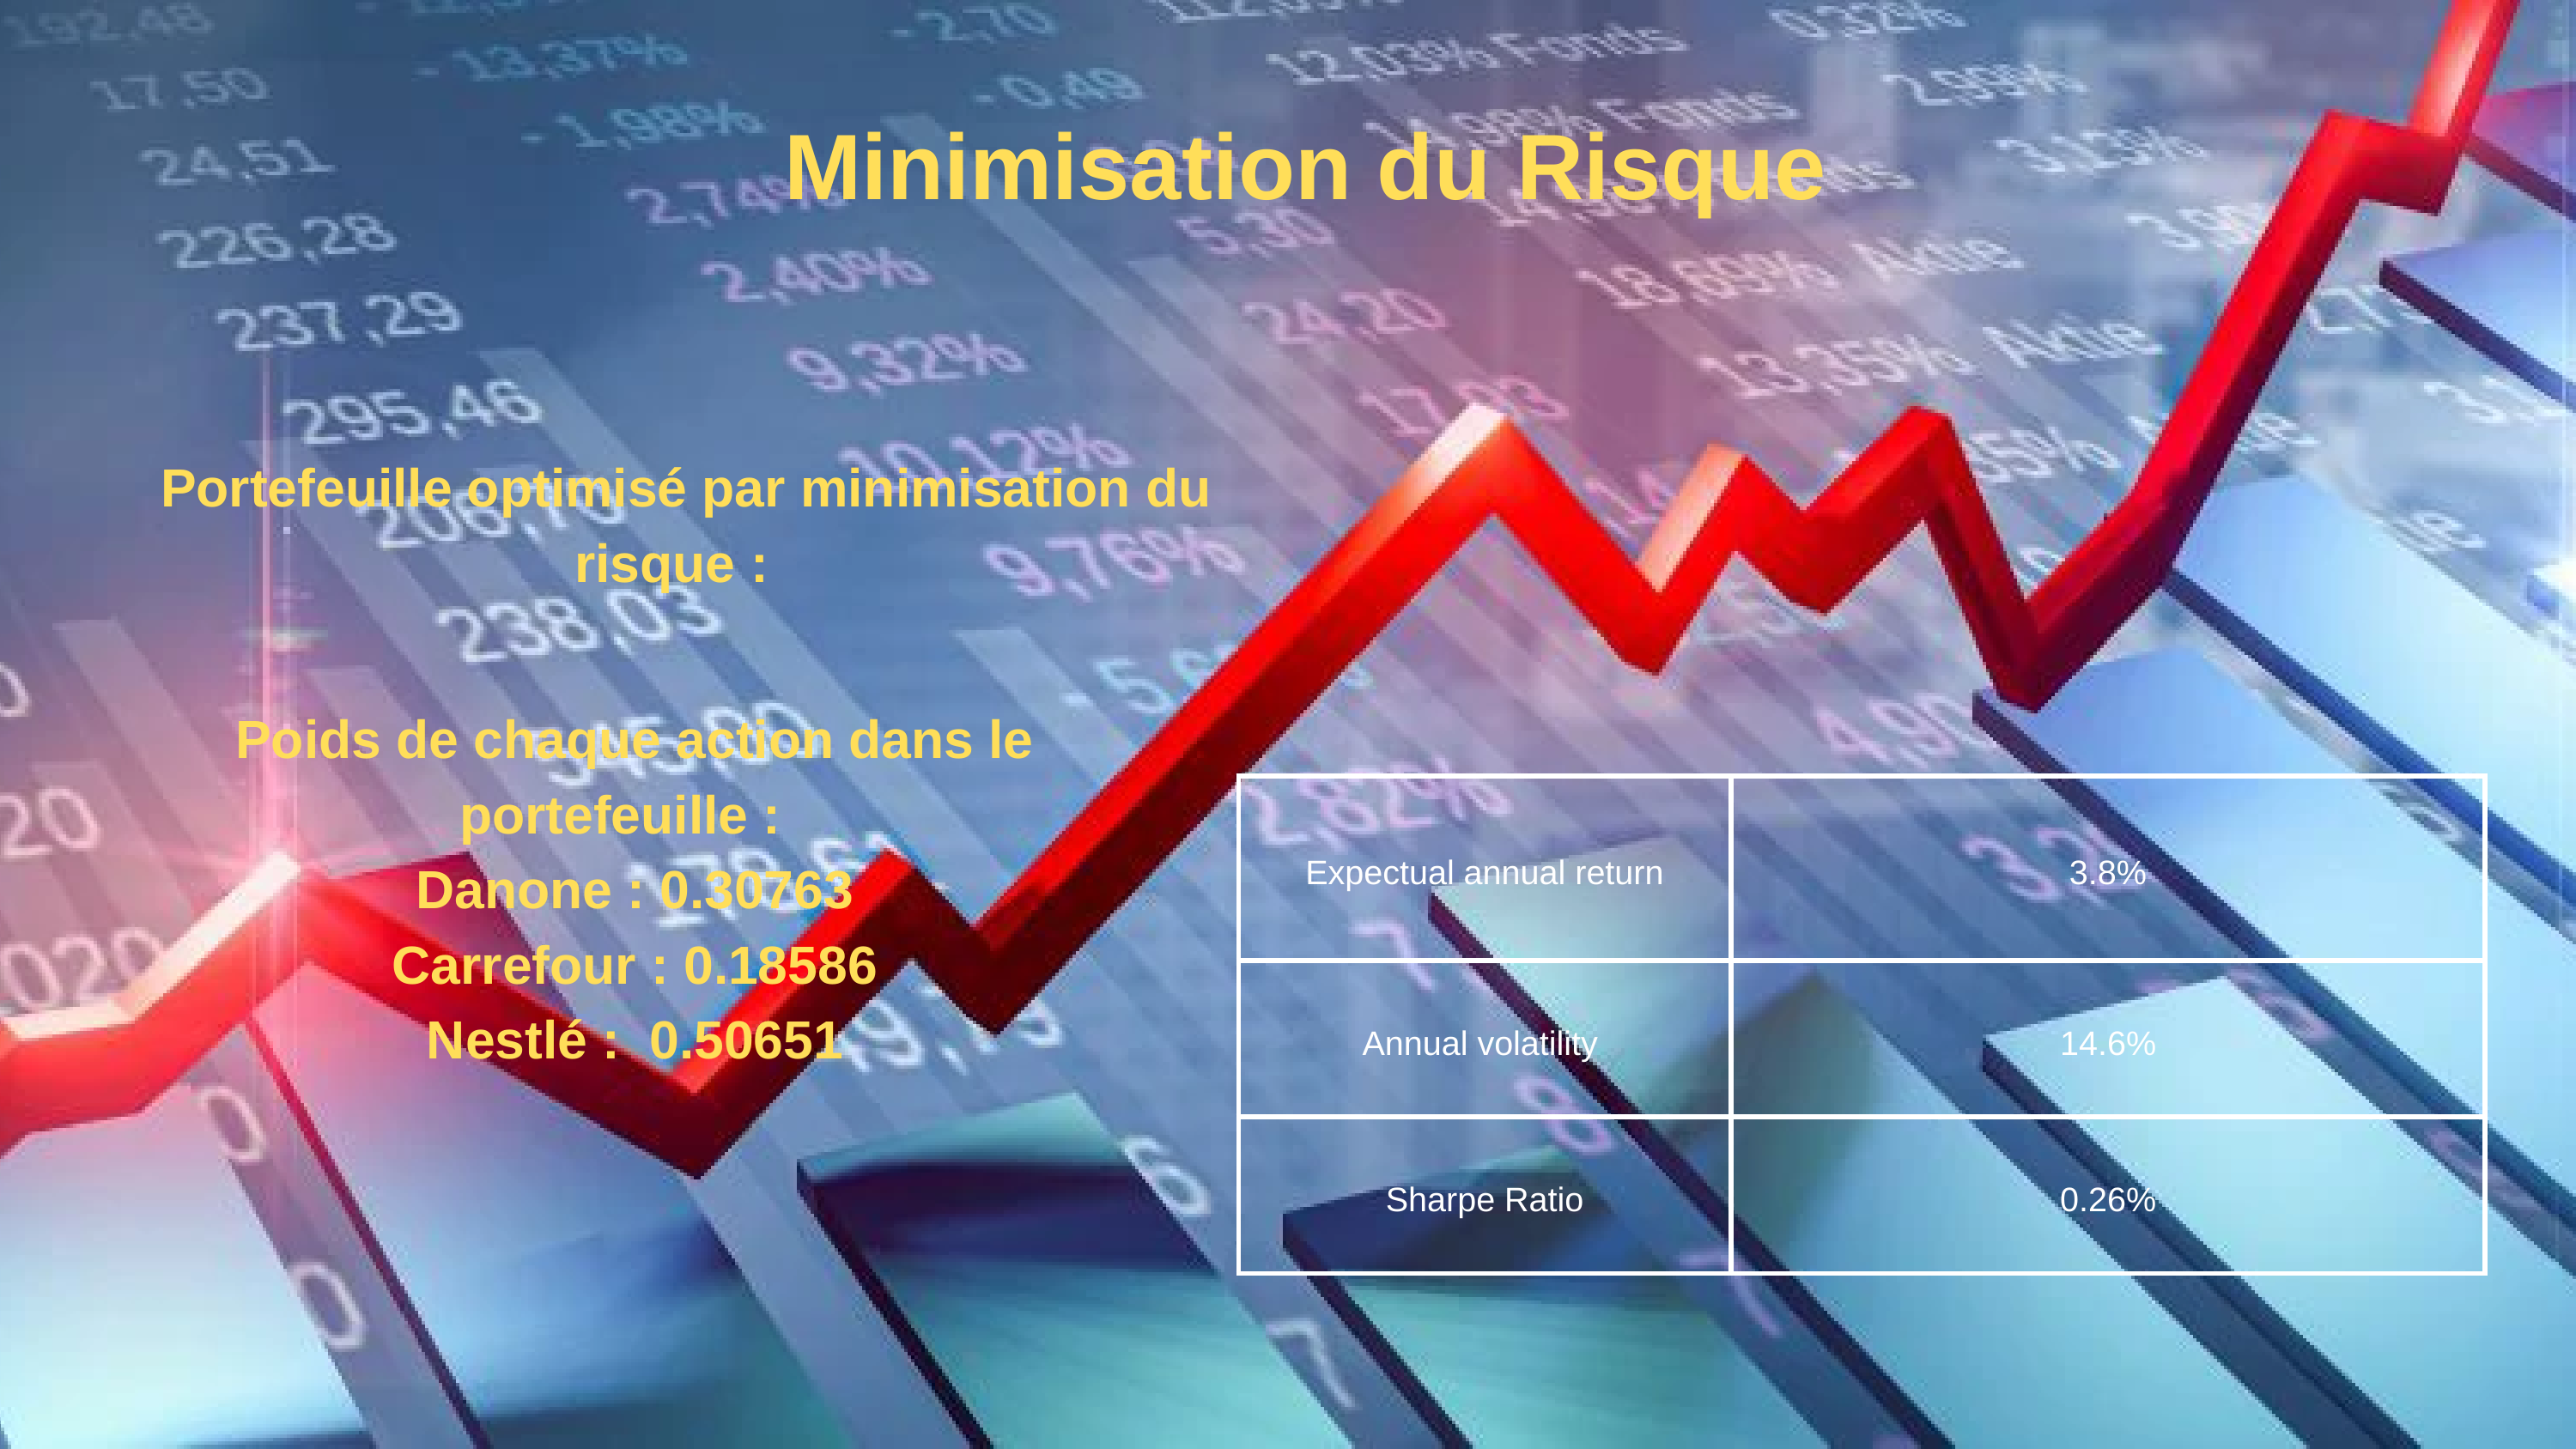

Minimisation du Risque
Portefeuille optimisé par minimisation du risque :
Poids de chaque action dans le portefeuille :
Danone : 0.30763
Carrefour : 0.18586
Nestlé :  0.50651
| Expectual annual return | 3.8% |
| --- | --- |
| Annual volatility | 14.6% |
| Sharpe Ratio | 0.26% |